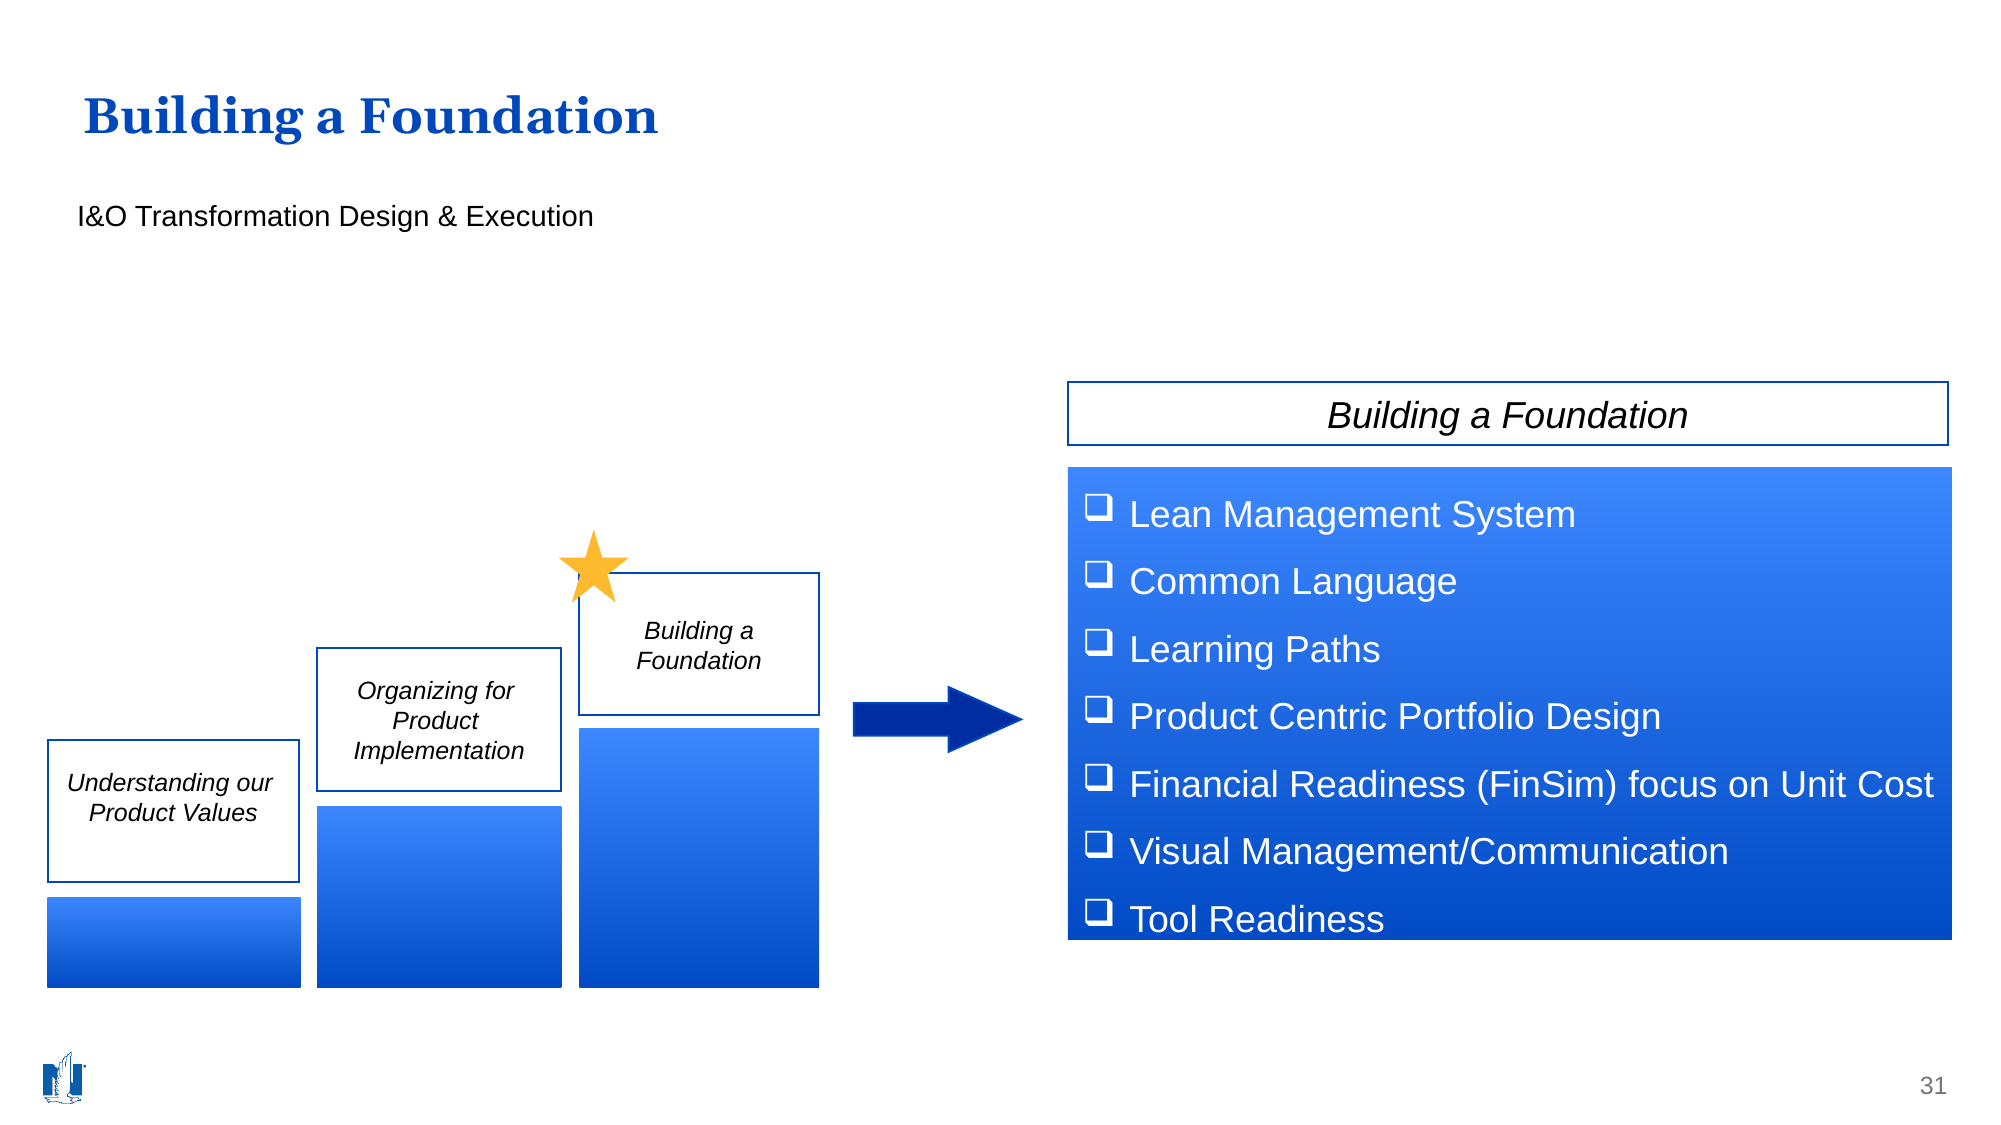

# Building a Foundation
I&O Transformation Design & Execution
Building a Foundation
Lean Management System
Common Language
Learning Paths
Product Centric Portfolio Design
Financial Readiness (FinSim) focus on Unit Cost
Visual Management/Communication
Tool Readiness

Building a Foundation
Organizing for
Product
Implementation

Understanding our
Product Values
(The Why)

31